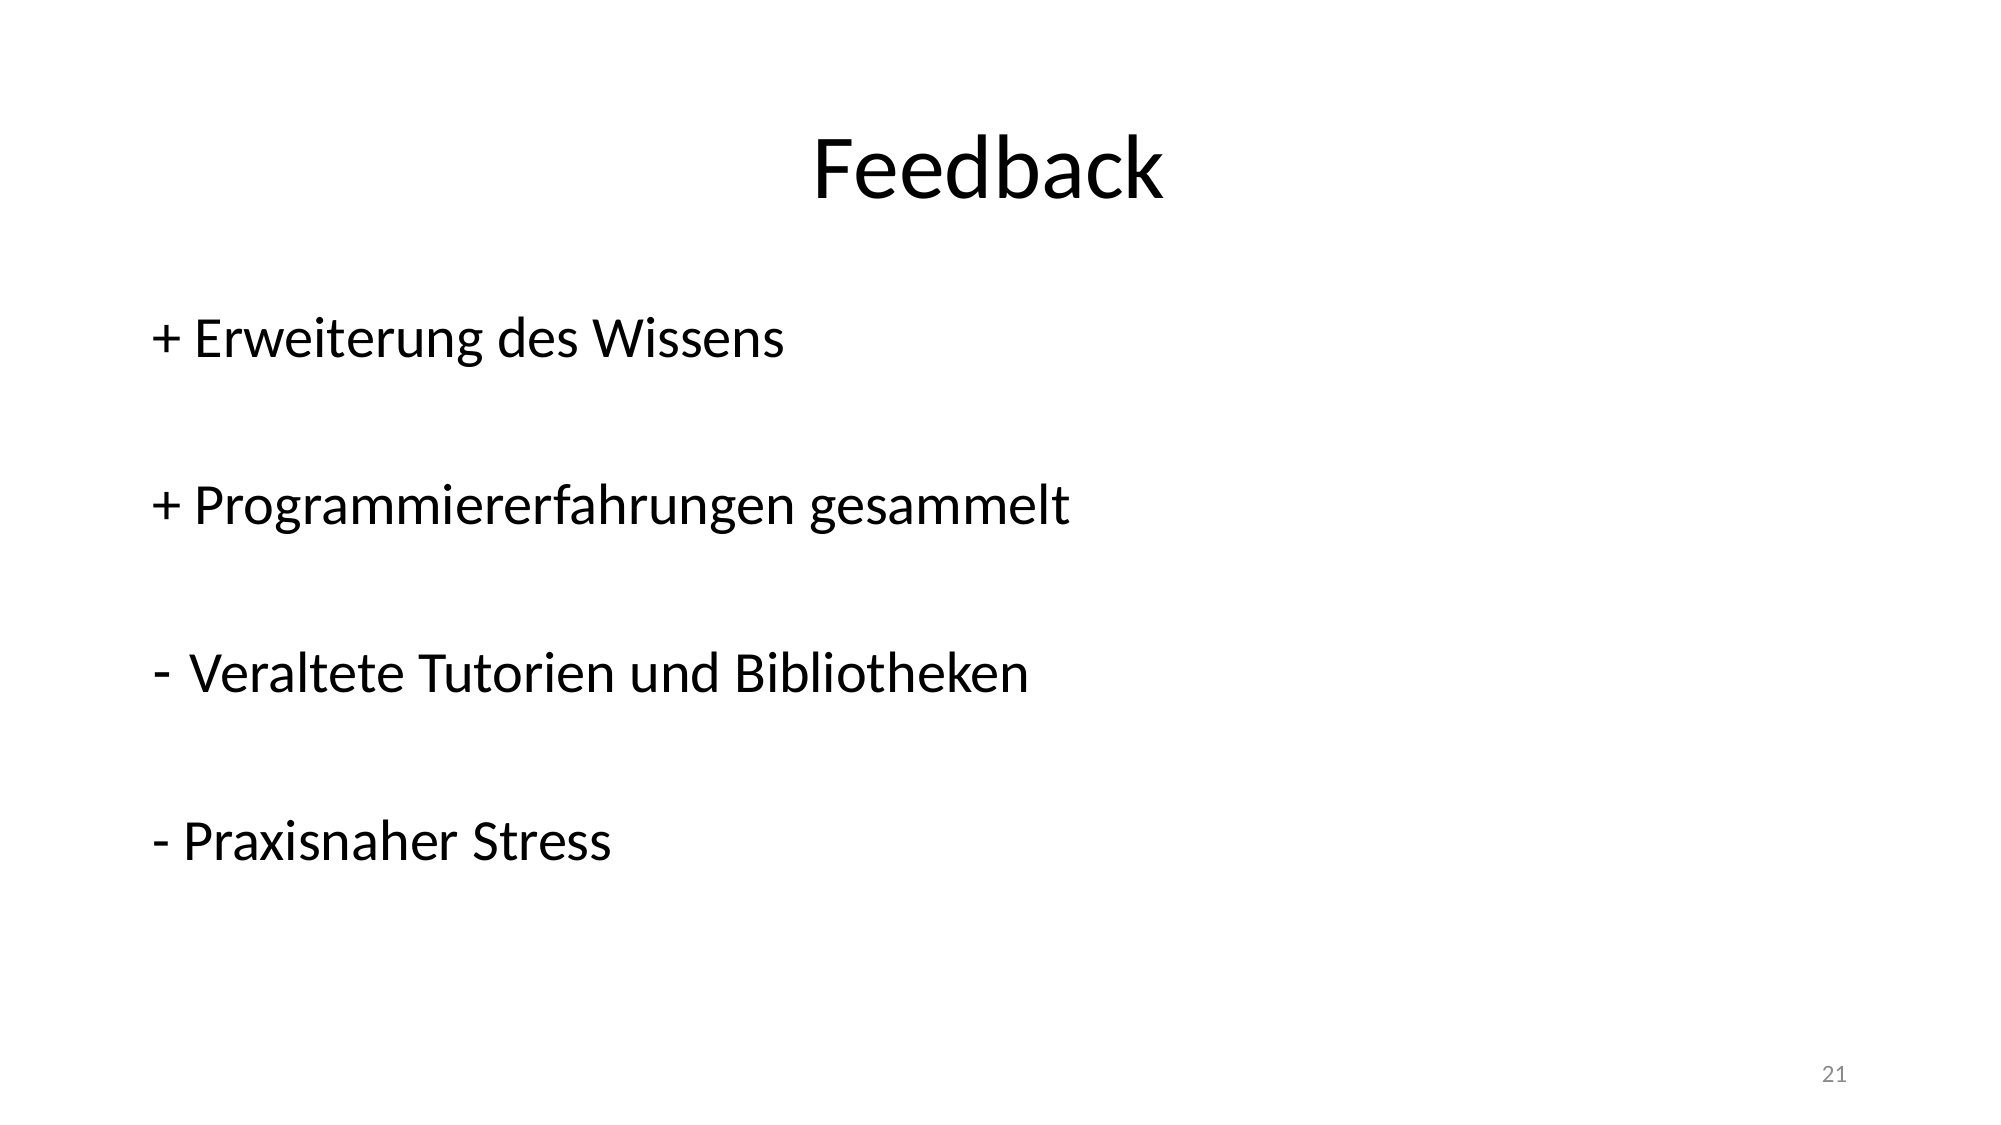

# Feedback
+ Erweiterung des Wissens

+ Programmiererfahrungen gesammelt

Veraltete Tutorien und Bibliotheken

- Praxisnaher Stress
21